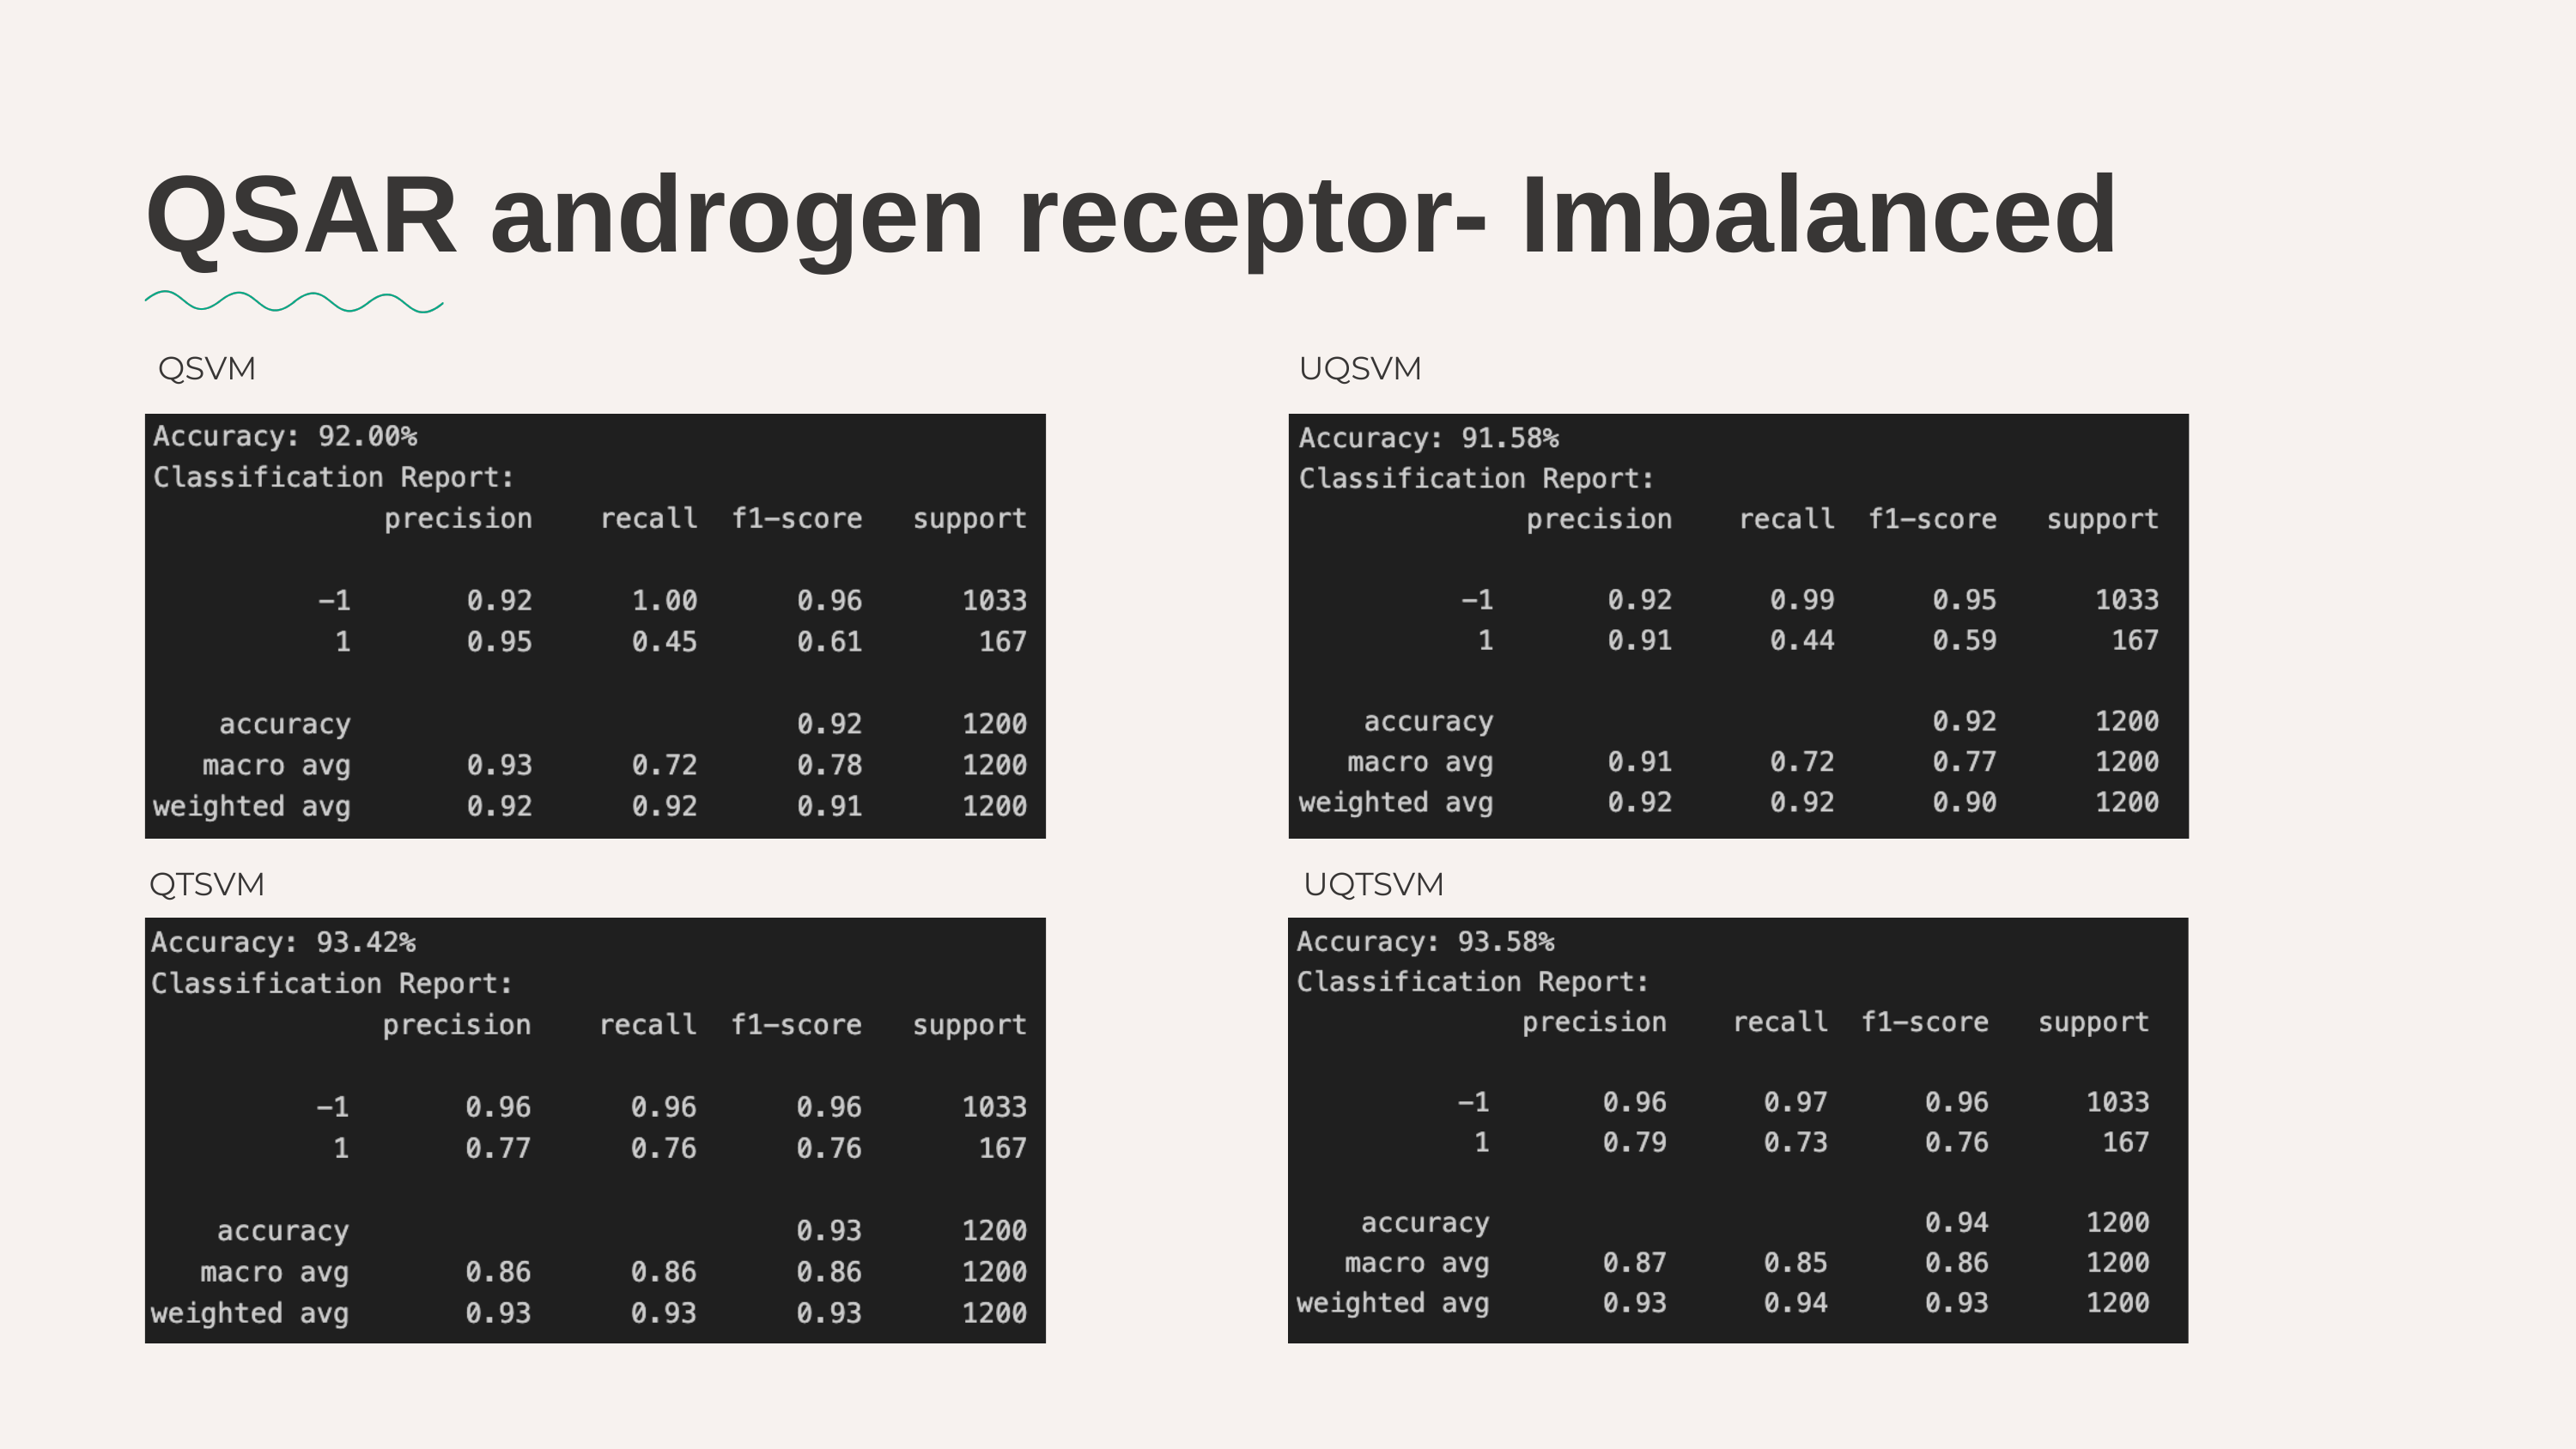

QSAR androgen receptor- Imbalanced

QSVM
UQSVM

UQTSVM
QTSVM